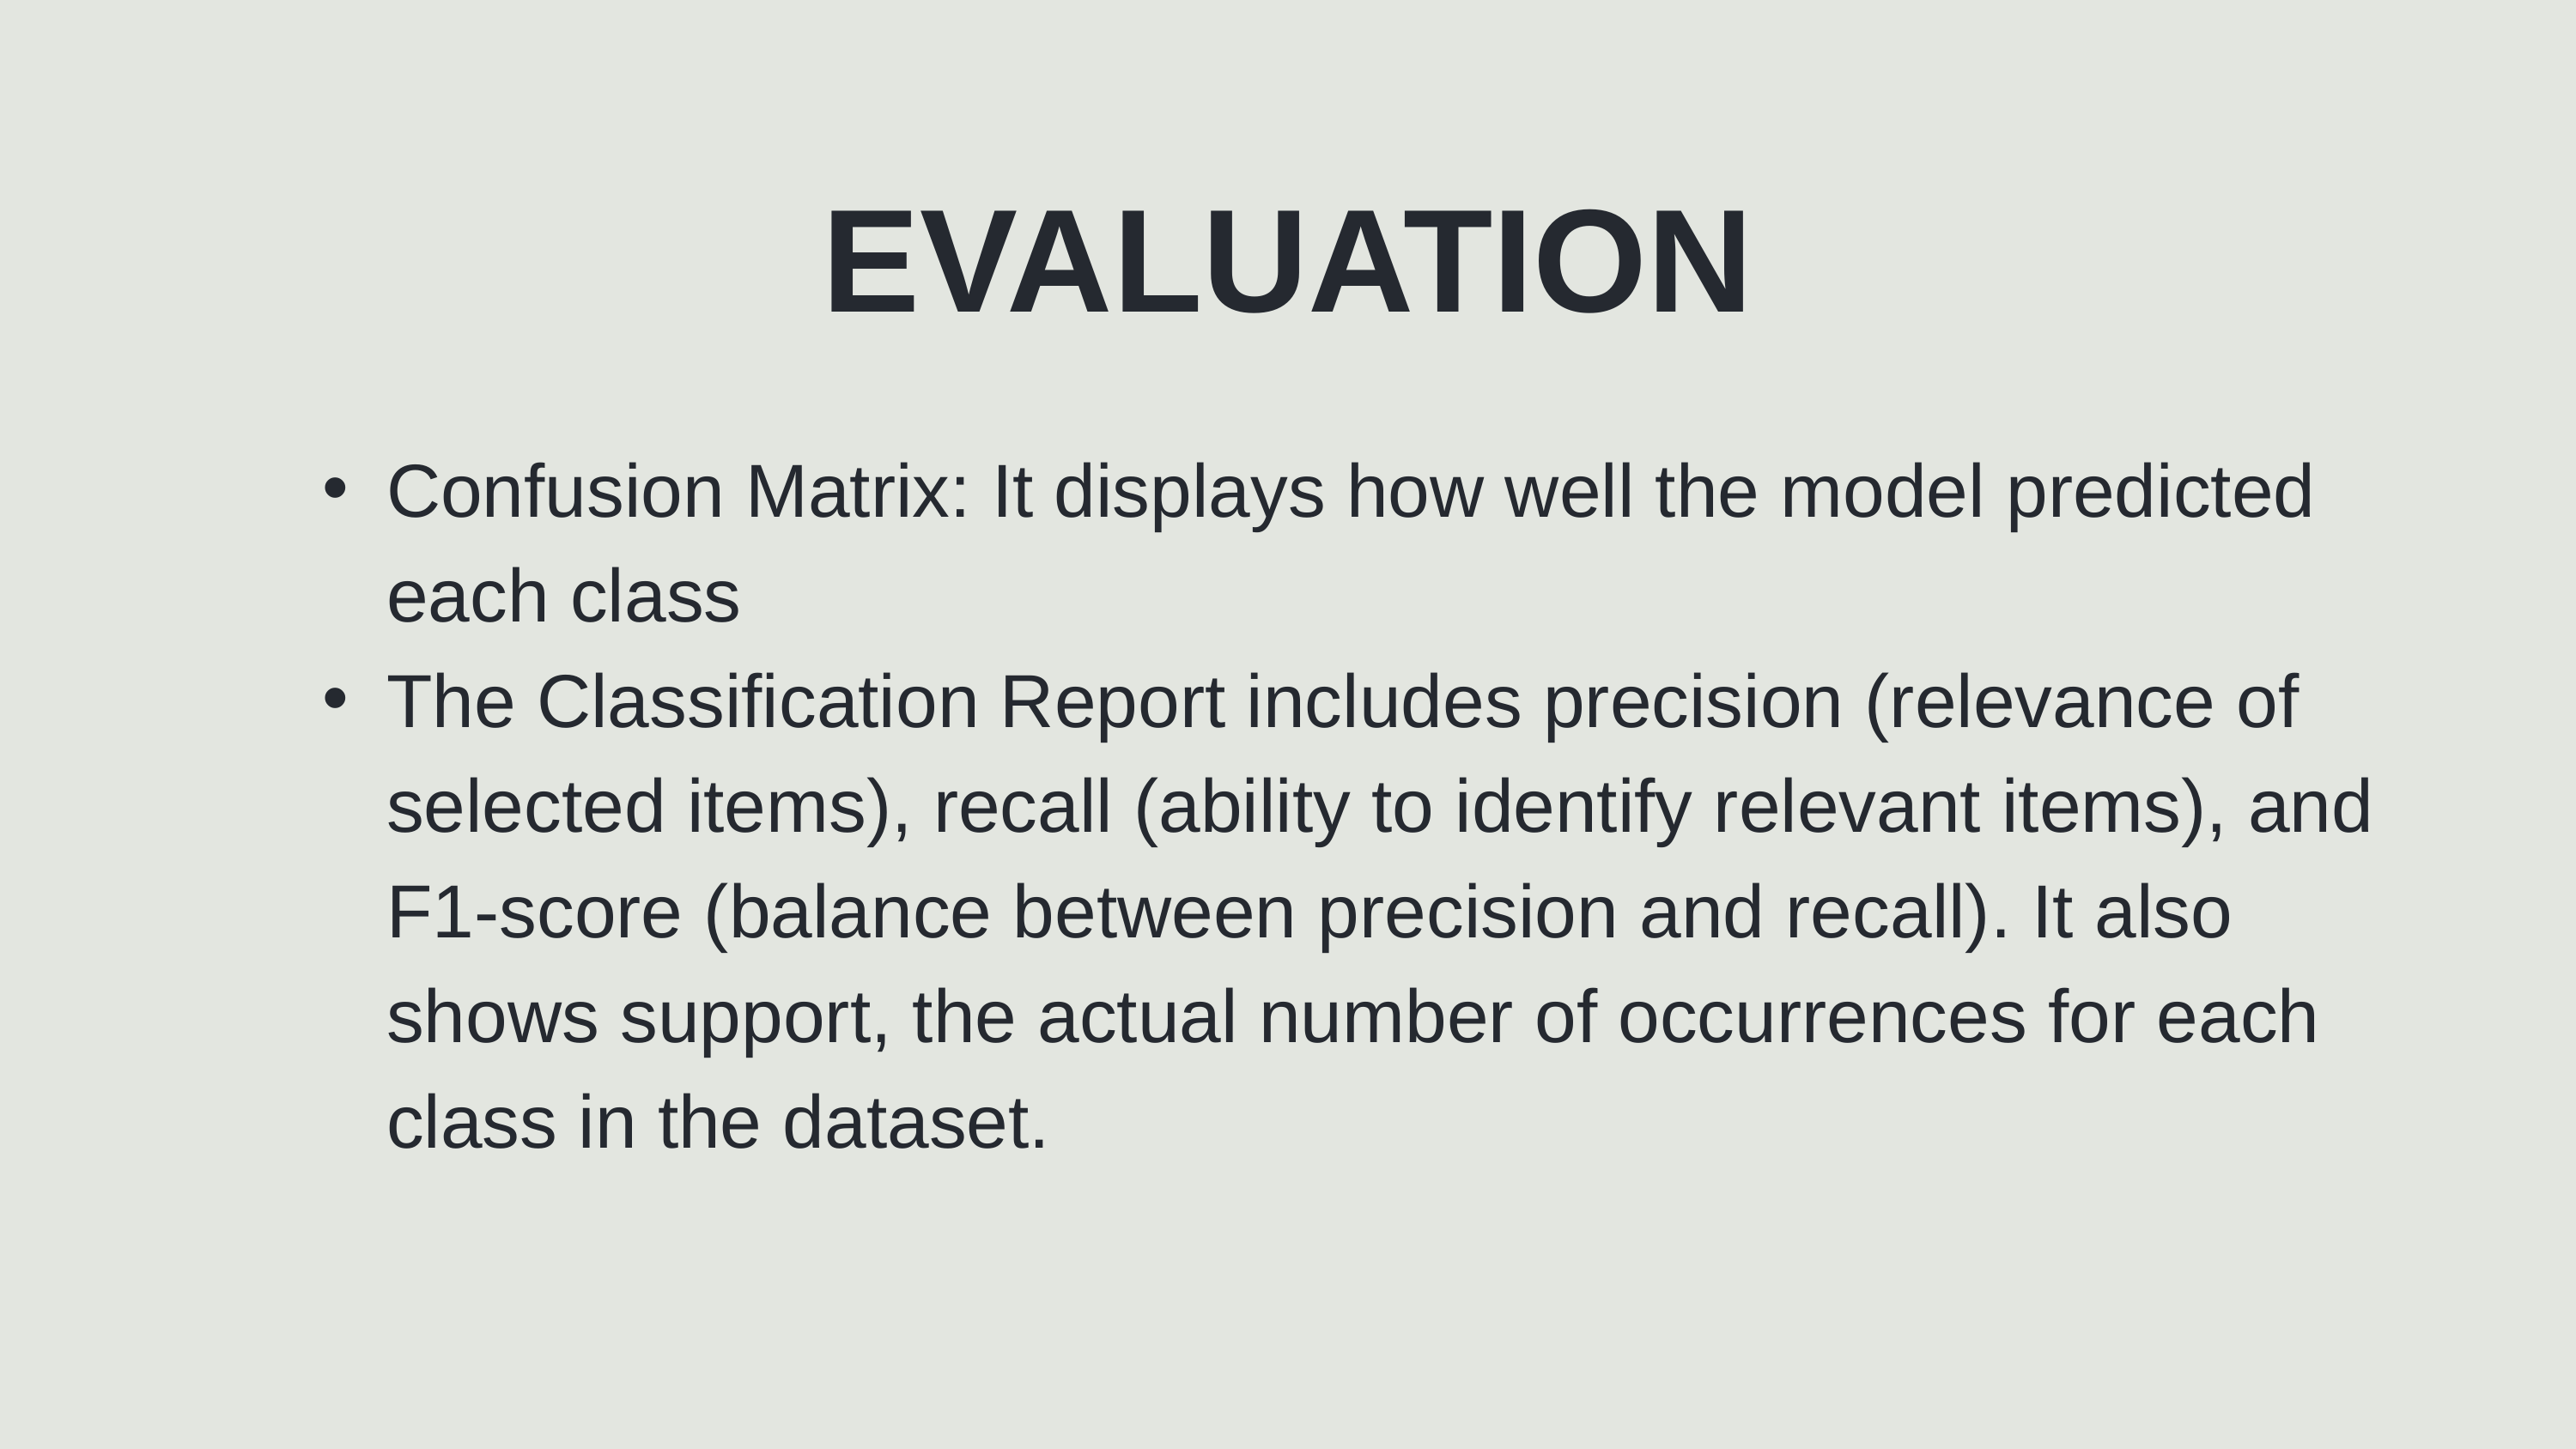

EVALUATION
Confusion Matrix: It displays how well the model predicted each class
The Classification Report includes precision (relevance of selected items), recall (ability to identify relevant items), and F1-score (balance between precision and recall). It also shows support, the actual number of occurrences for each class in the dataset.